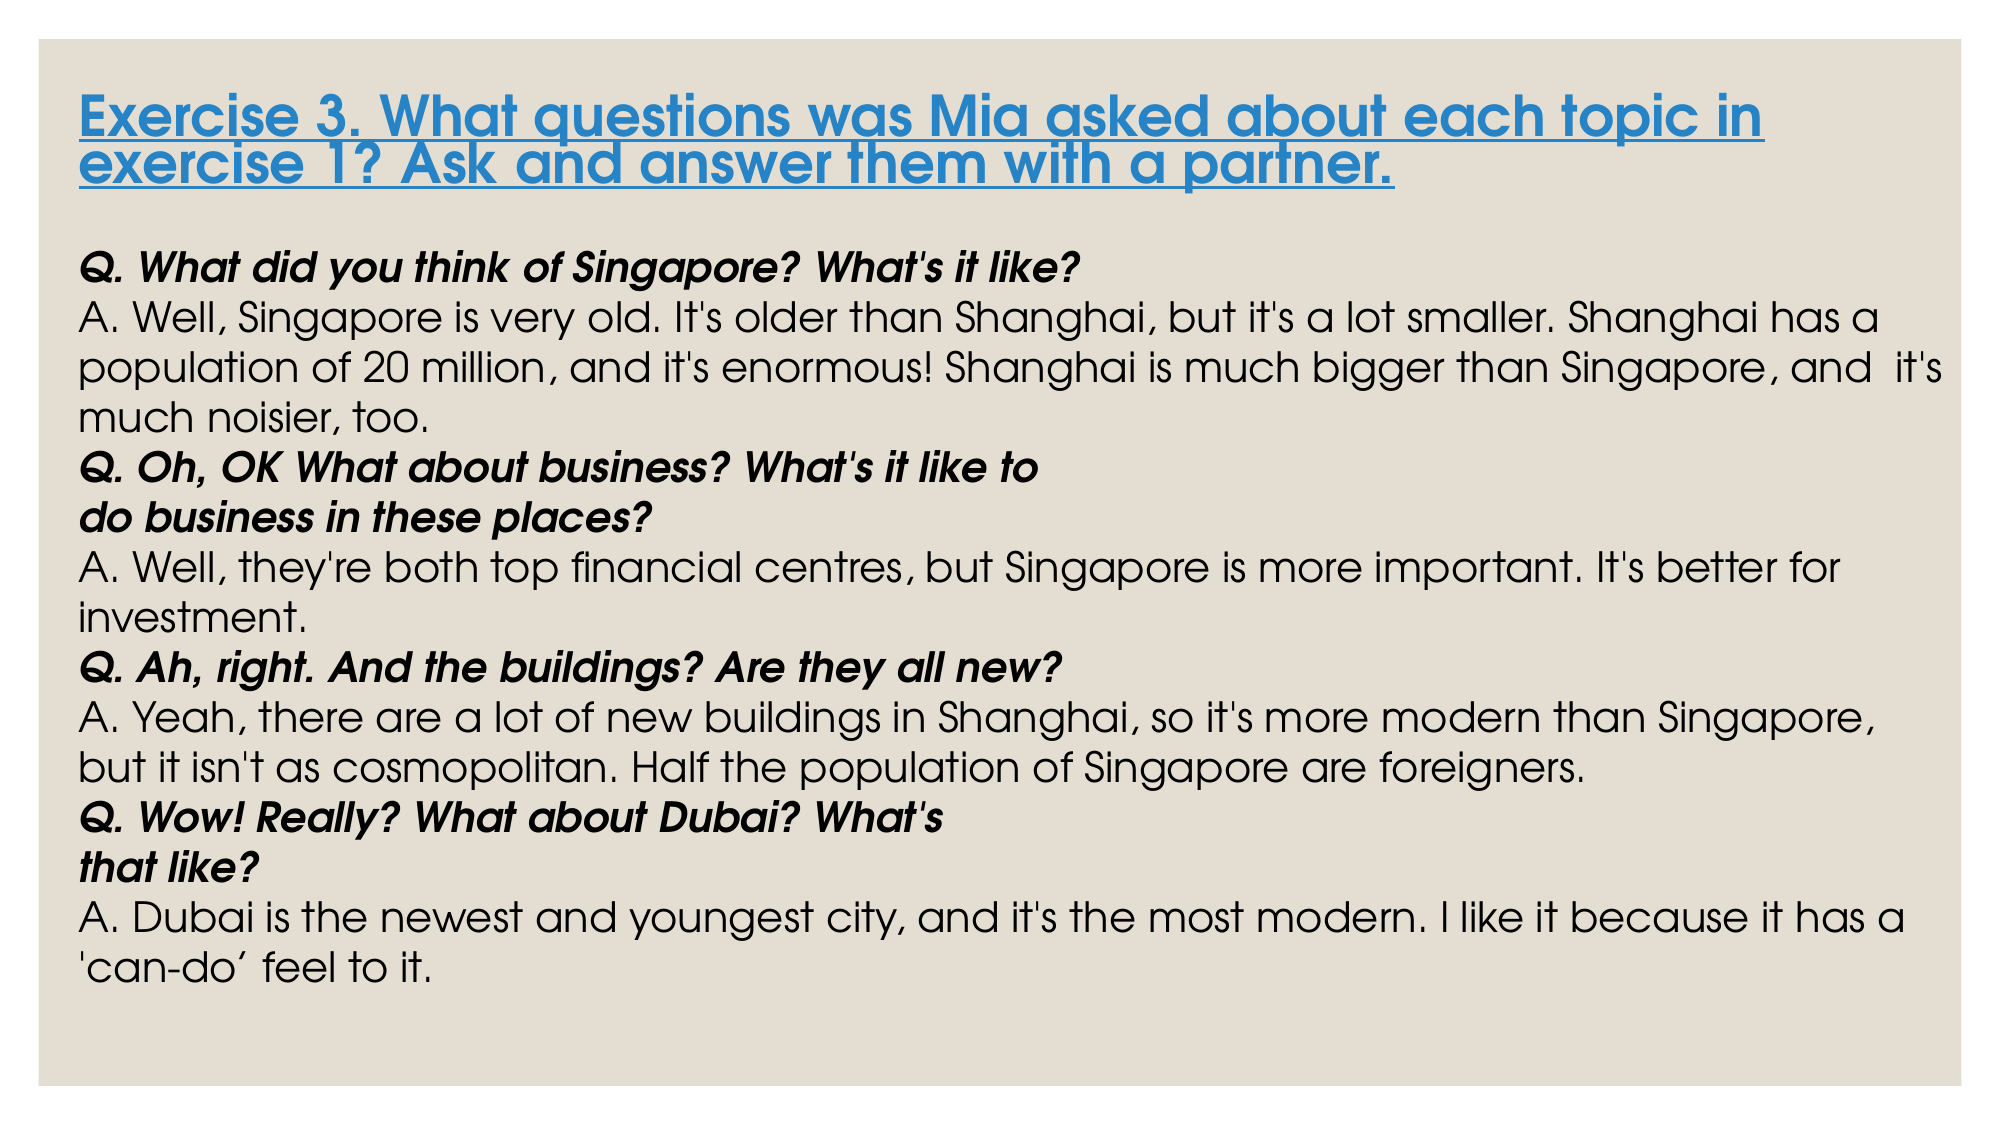

# Exercise 3. What questions was Mia asked about each topic in exercise 1? Ask and answer them with a partner.
Q. What did you think of Singapore? What's it like?
A. Well, Singapore is very old. It's older than Shanghai, but it's a lot smaller. Shanghai has a population of 20 million, and it's enormous! Shanghai is much bigger than Singapore, and  it's much noisier, too.
Q. Oh, OK What about business? What's it like to
do business in these places?
A. Well, they're both top financial centres, but Singapore is more important. It's better for investment.
Q. Ah, right. And the buildings? Are they all new?
A. Yeah, there are a lot of new buildings in Shanghai, so it's more modern than Singapore,
but it isn't as cosmopolitan. Half the population of Singapore are foreigners.
Q. Wow! Really? What about Dubai? What's
that like?
A. Dubai is the newest and youngest city, and it's the most modern. I like it because it has a 'can-do’ feel to it.